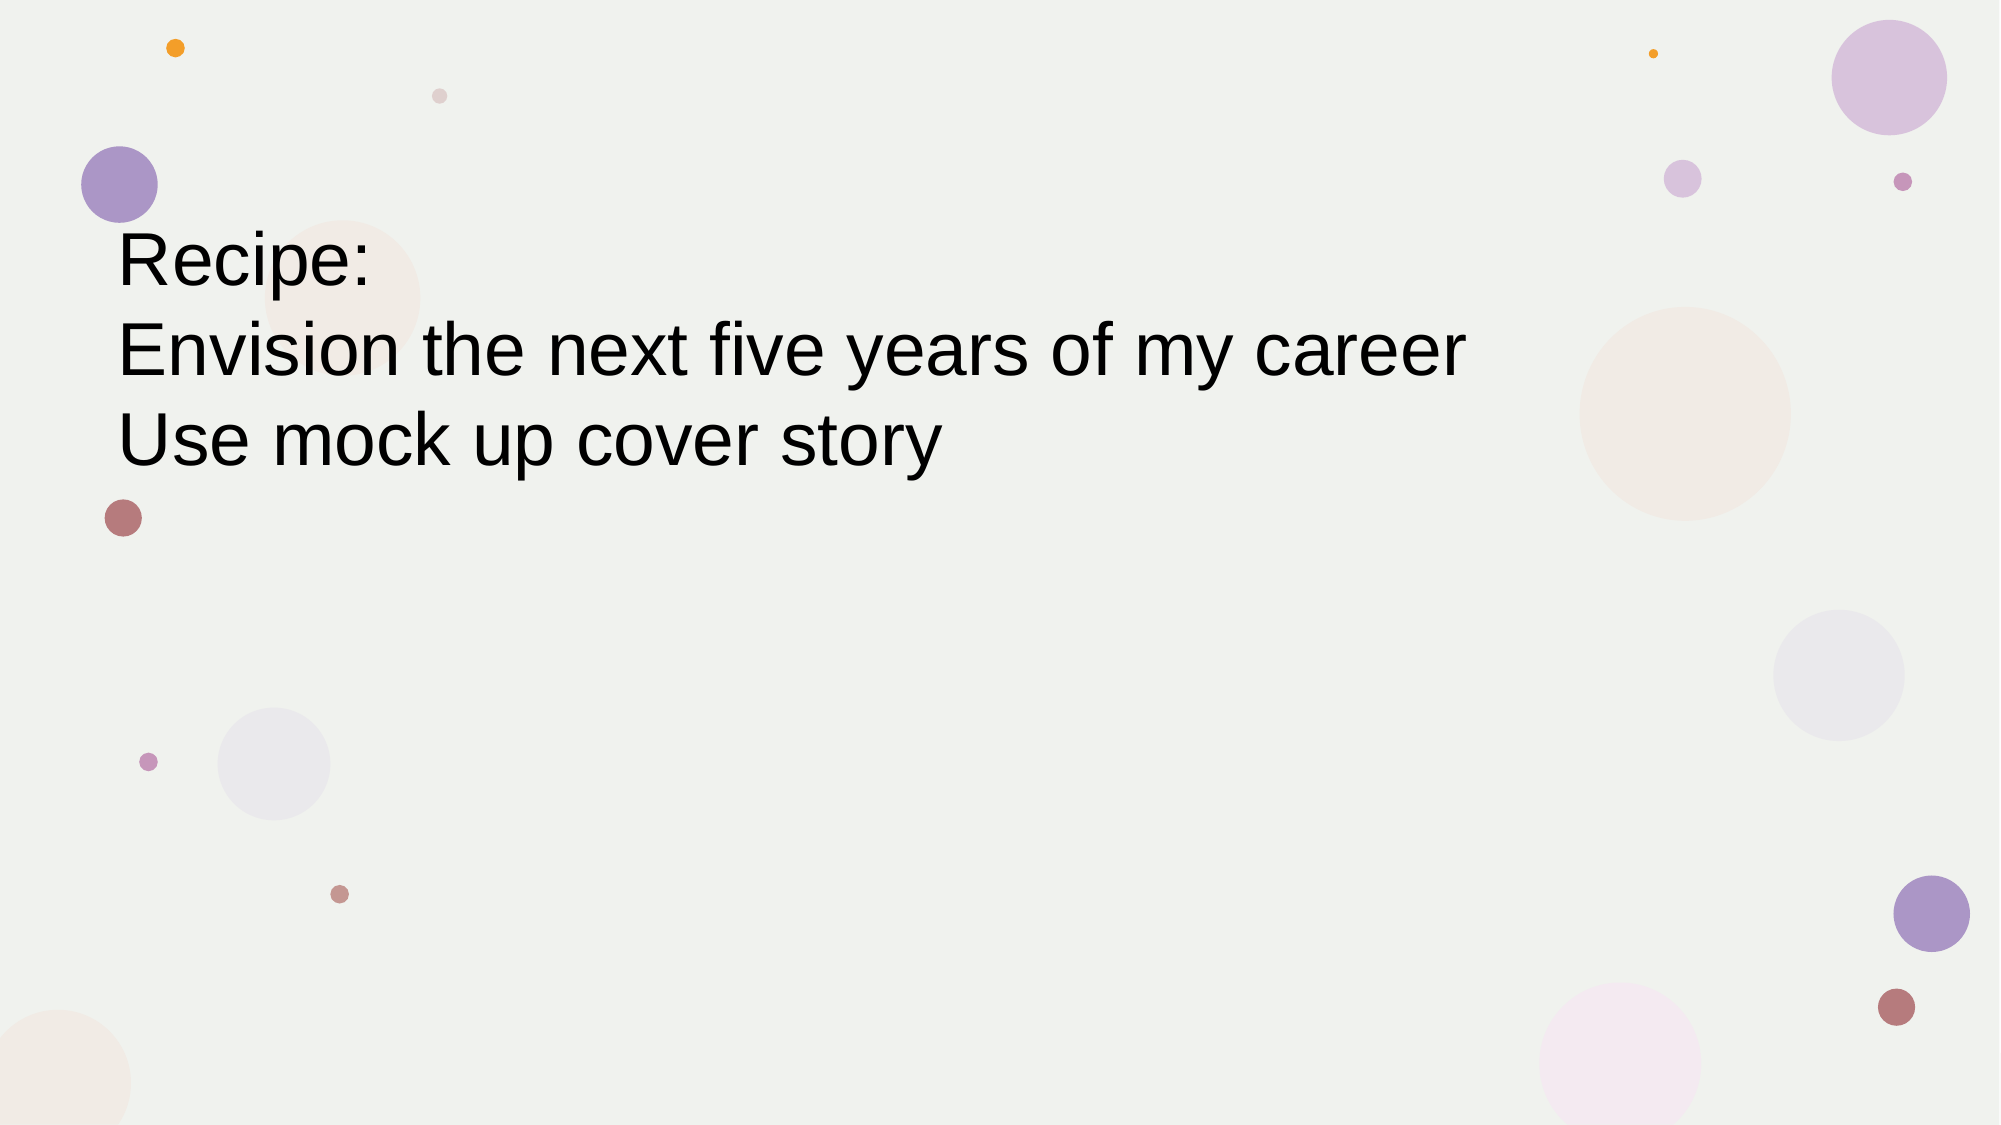

Recipe:
Envision the next five years of my career
Use mock up cover story